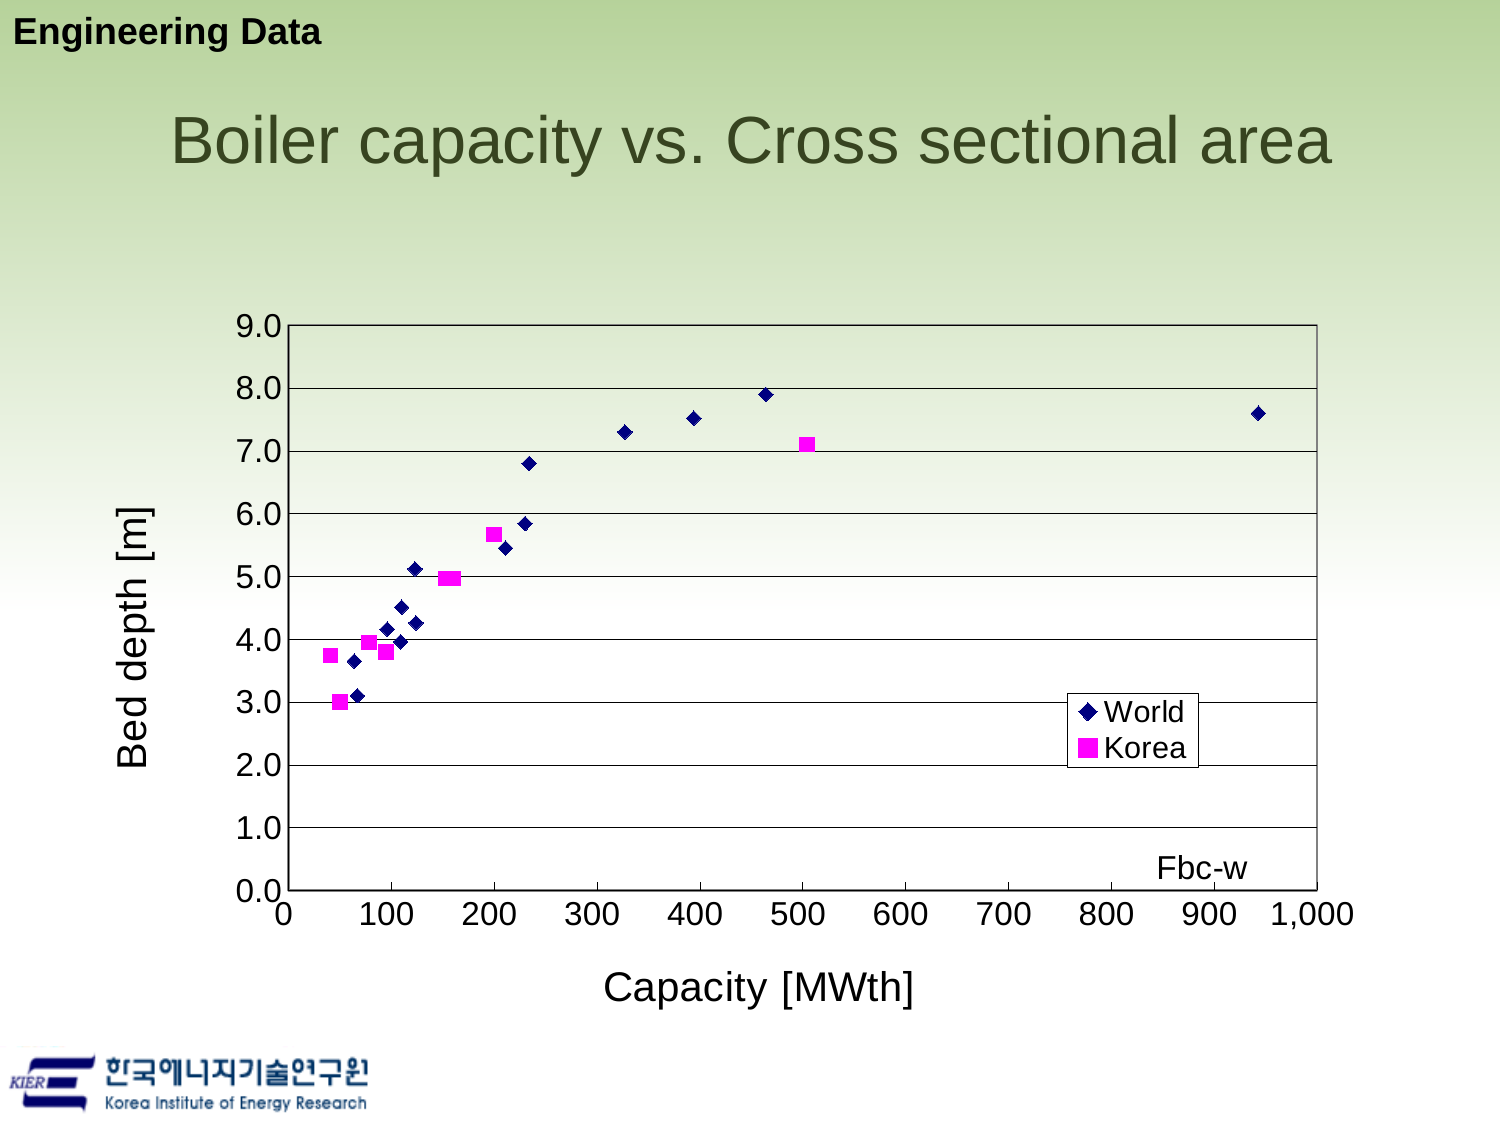

Engineering Data
# Boiler capacity vs. Cross sectional area

### Chart

| Category |  |  |
|---|---|---|